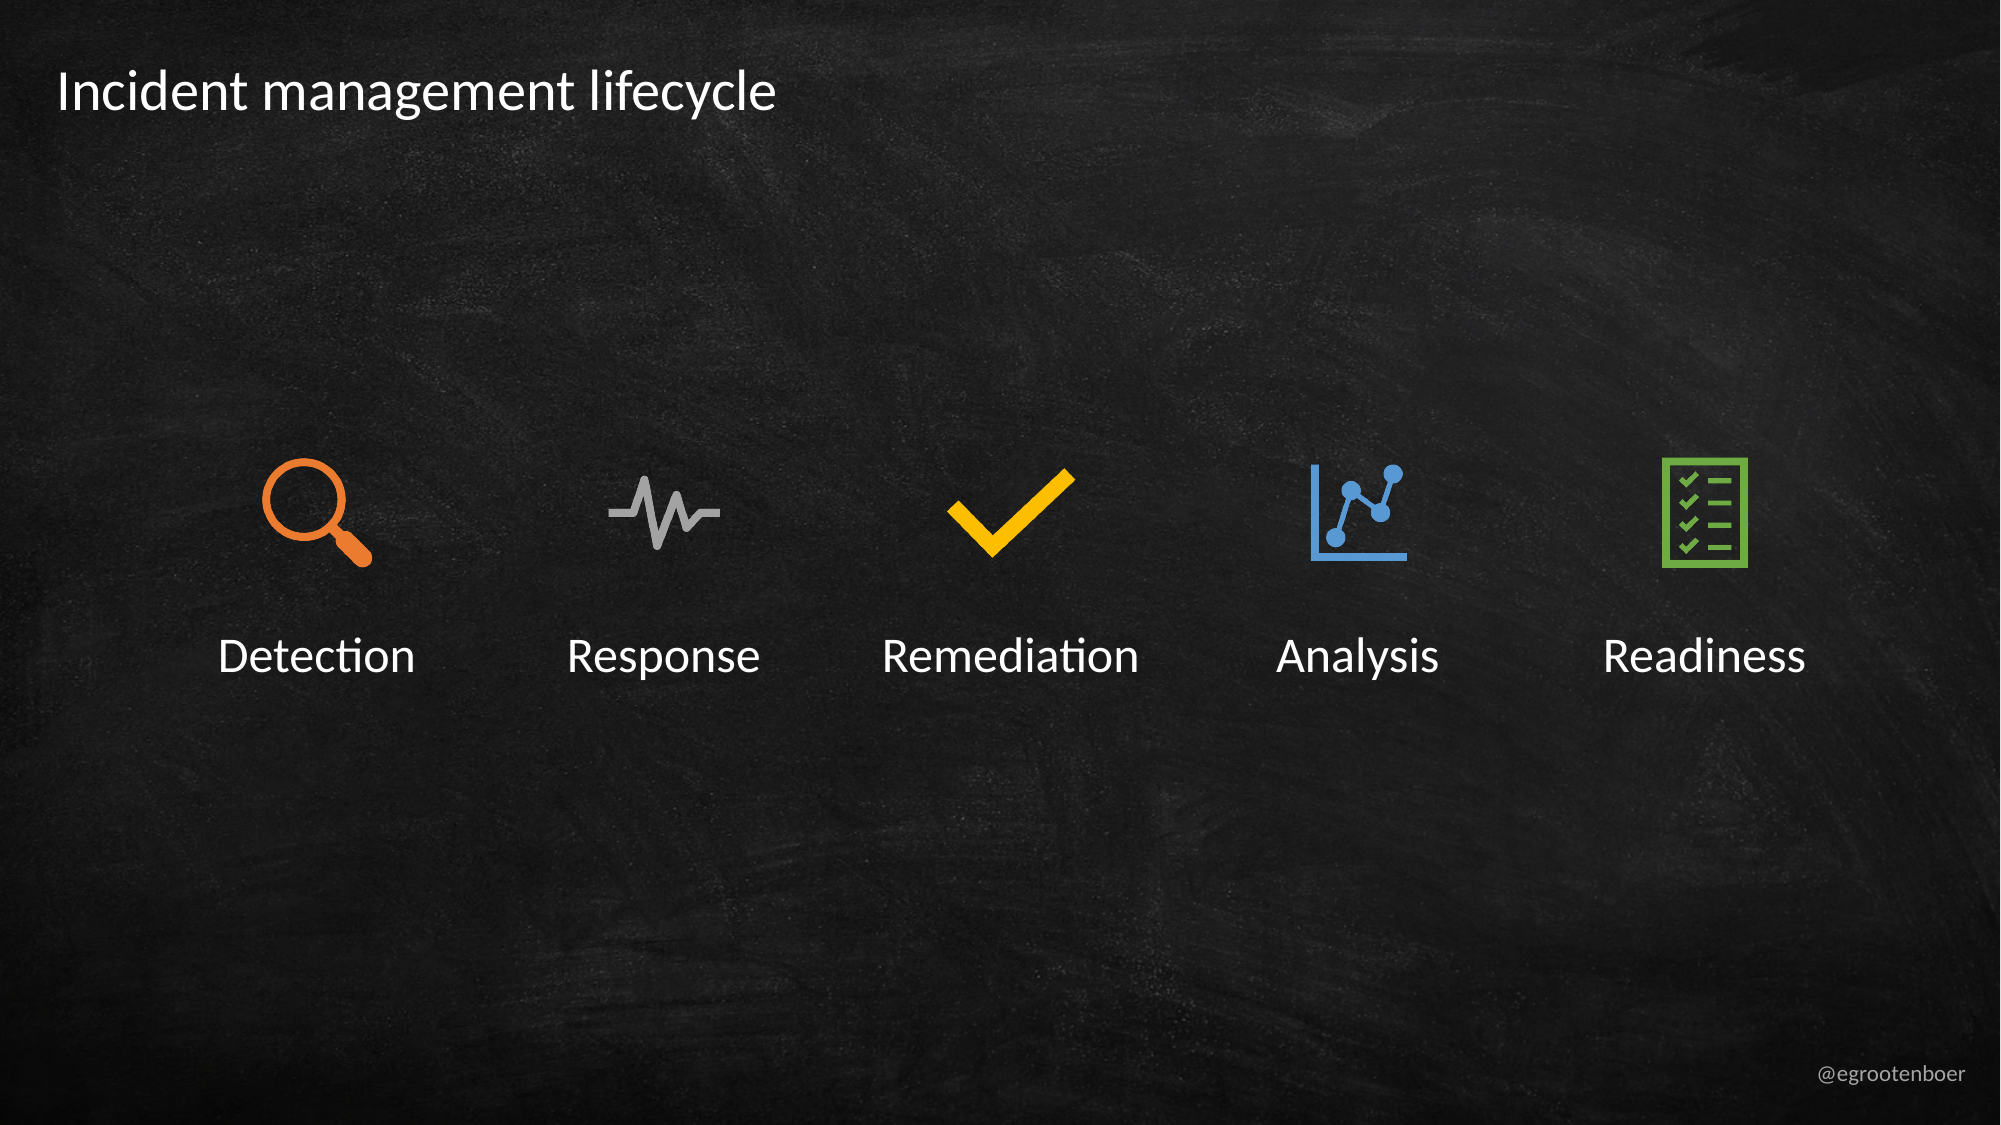

# Incident management lifecycle
Detection
Response
Remediation
Analysis
Readiness